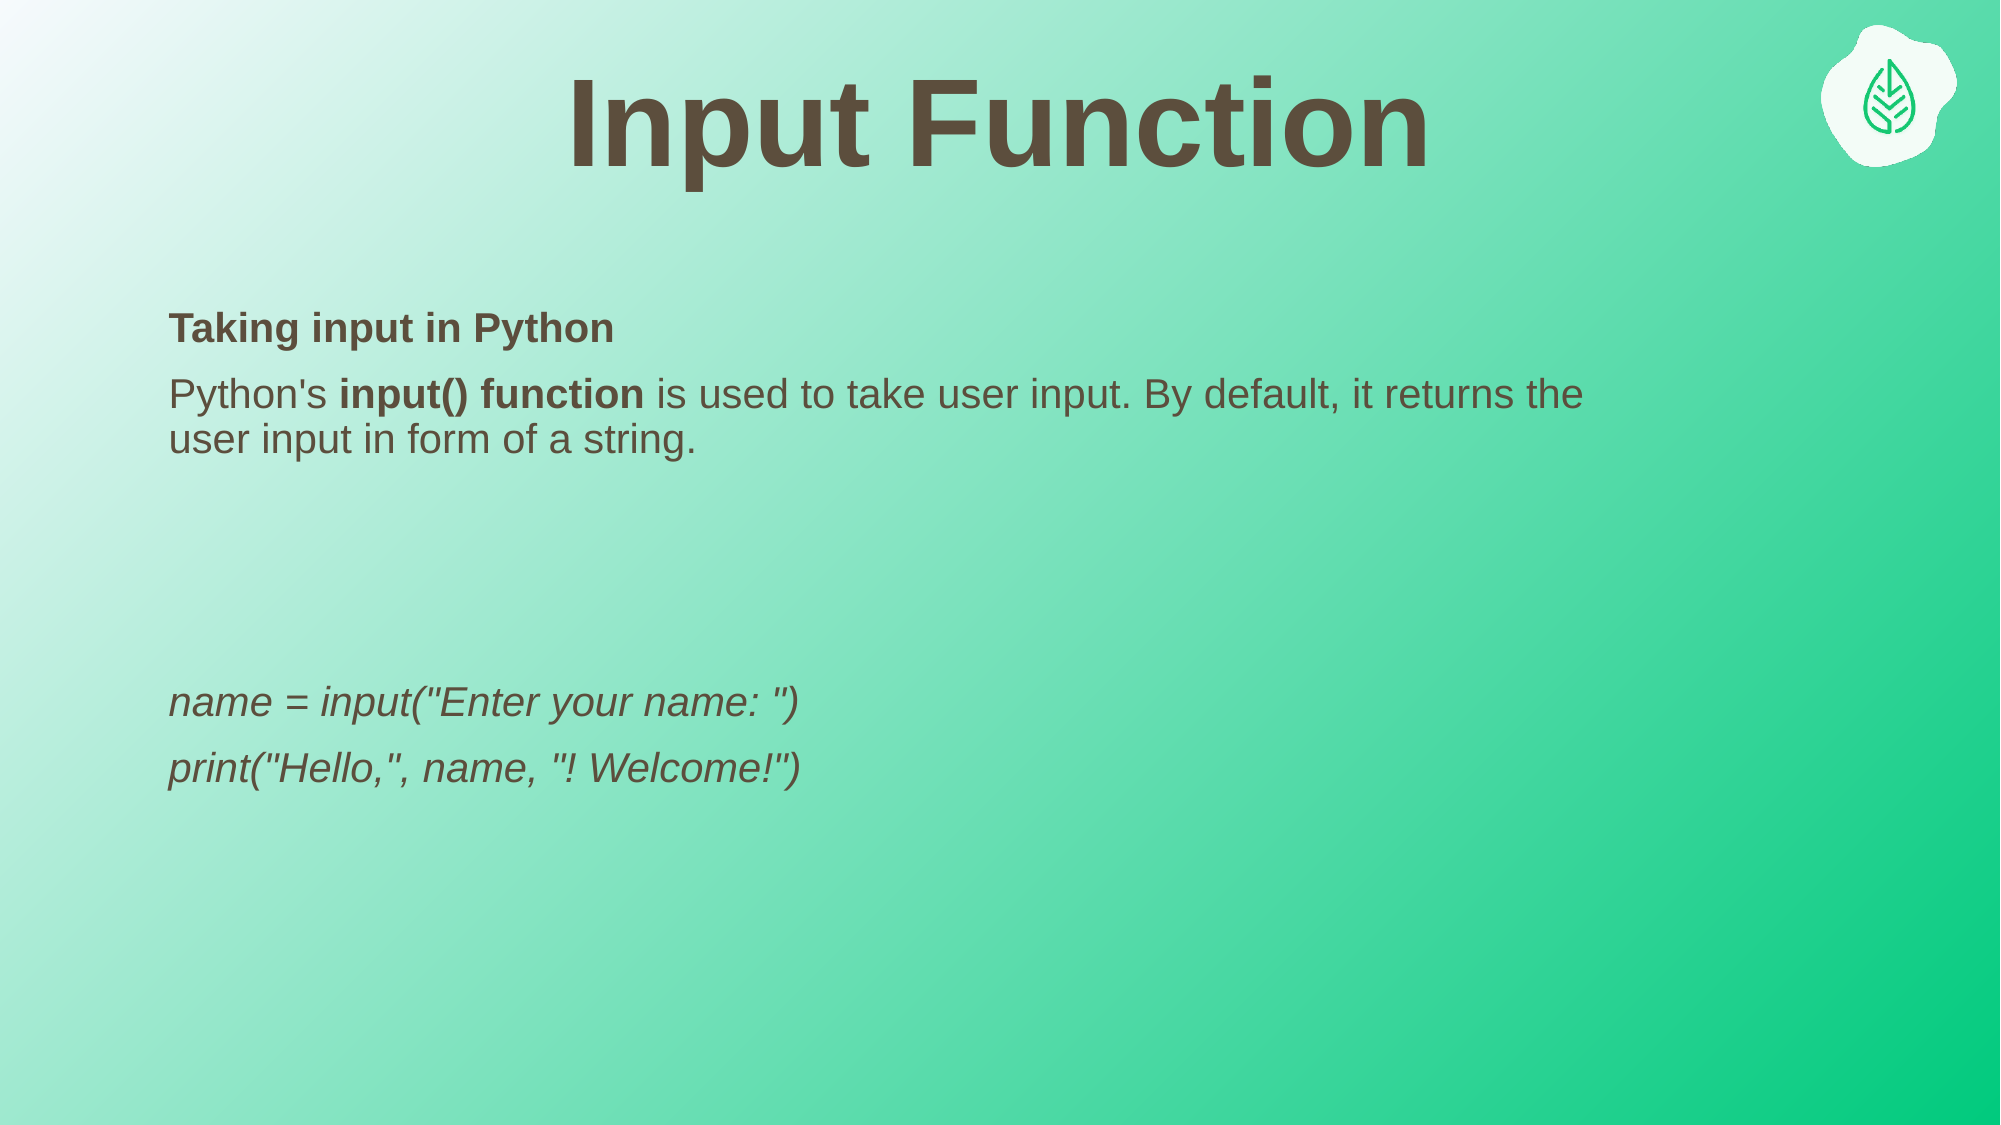

# Input Function
Taking input in Python
Python's input() function is used to take user input. By default, it returns the user input in form of a string.

name = input("Enter your name: ")
print("Hello,", name, "! Welcome!")